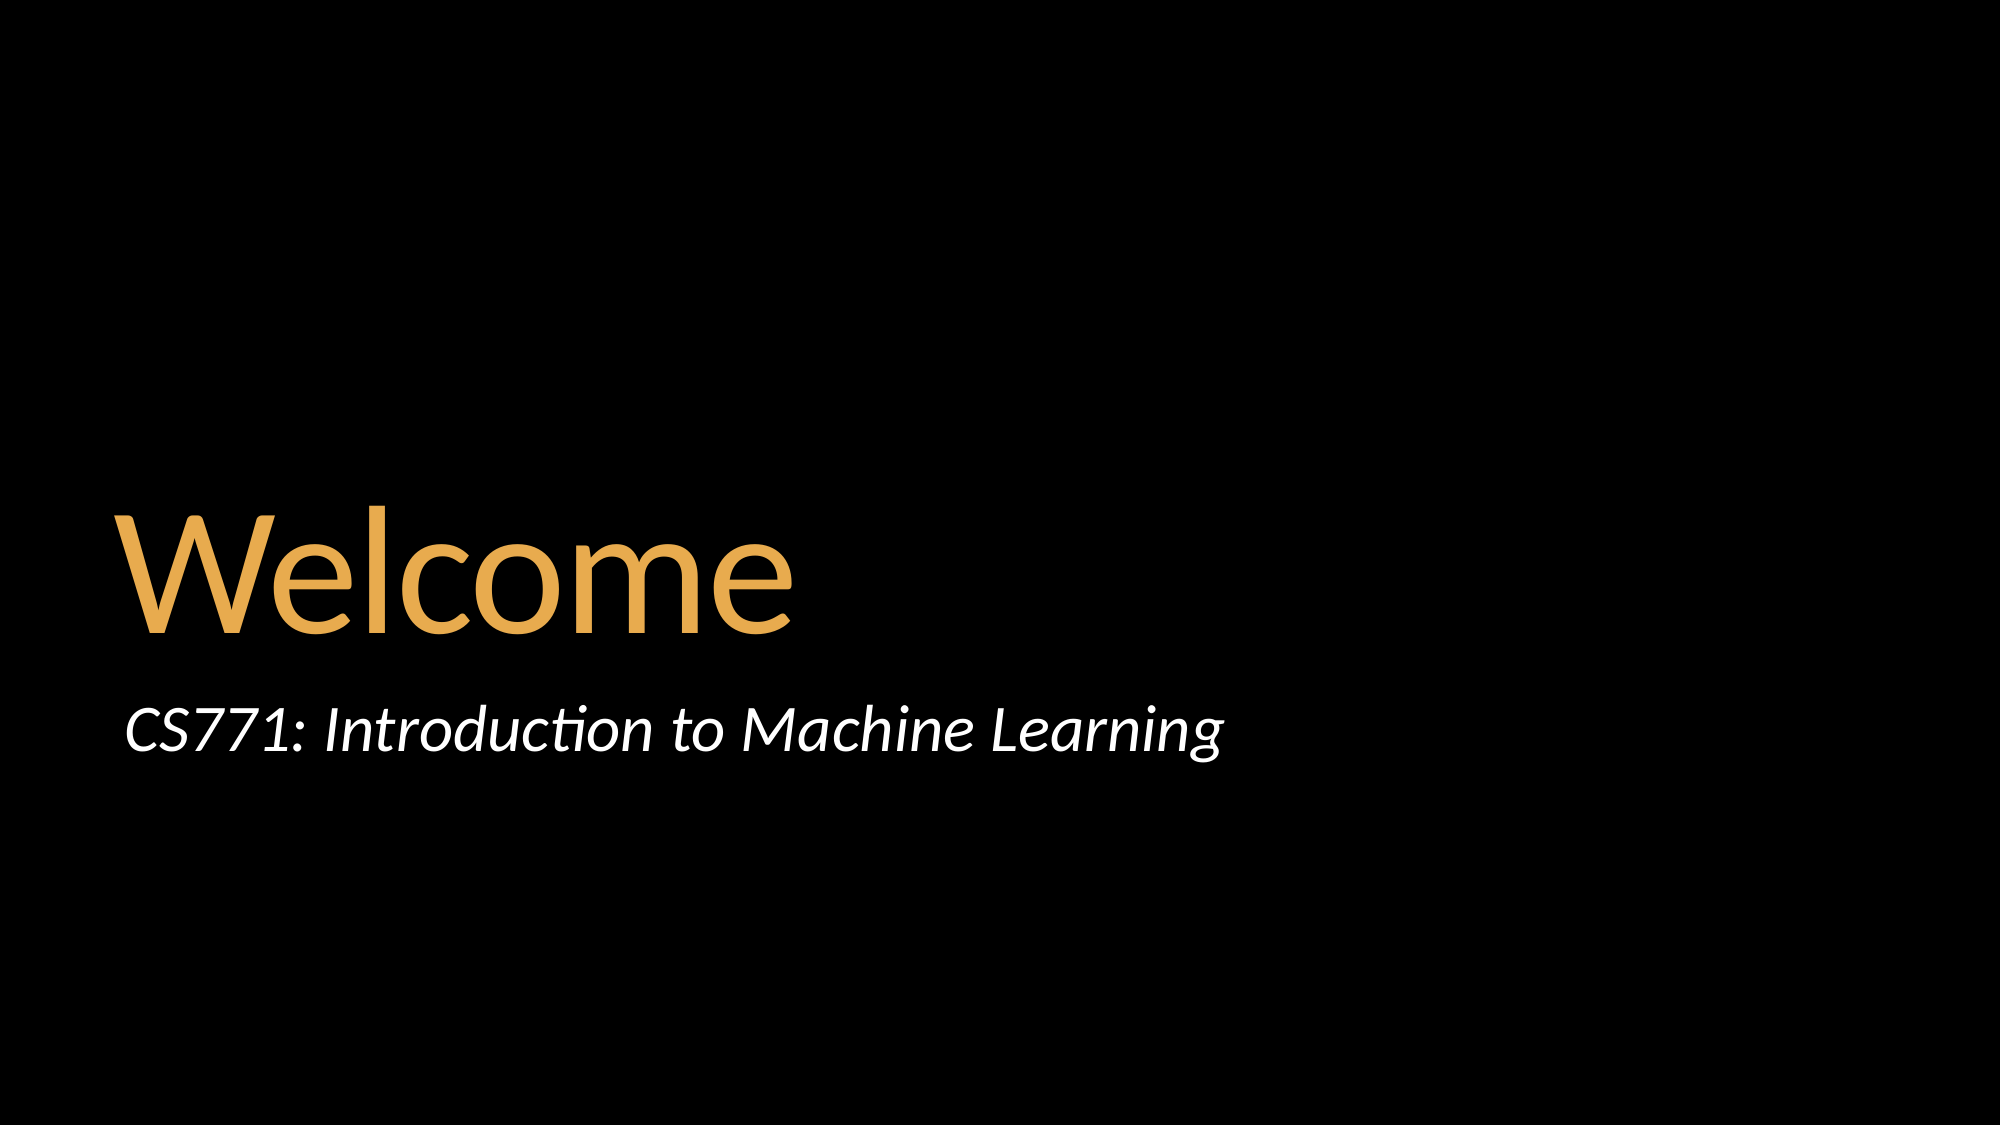

# Welcome
CS771: Introduction to Machine Learning